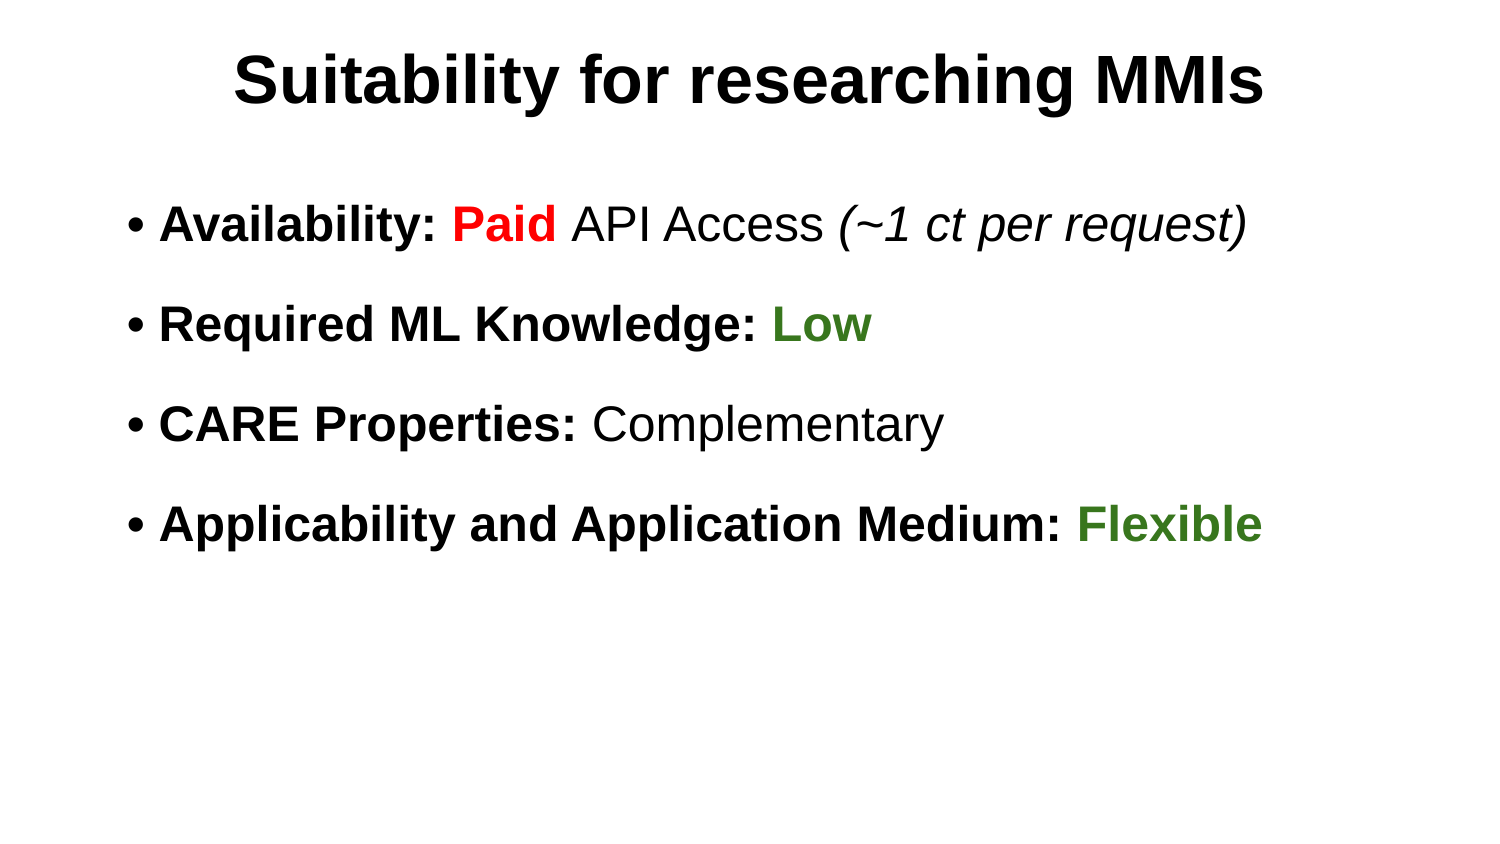

# Suitability for researching MMIs
• Availability: Paid API Access (~1 ct per request)
• Required ML Knowledge: Low
• CARE Properties: Complementary
• Applicability and Application Medium: Flexible